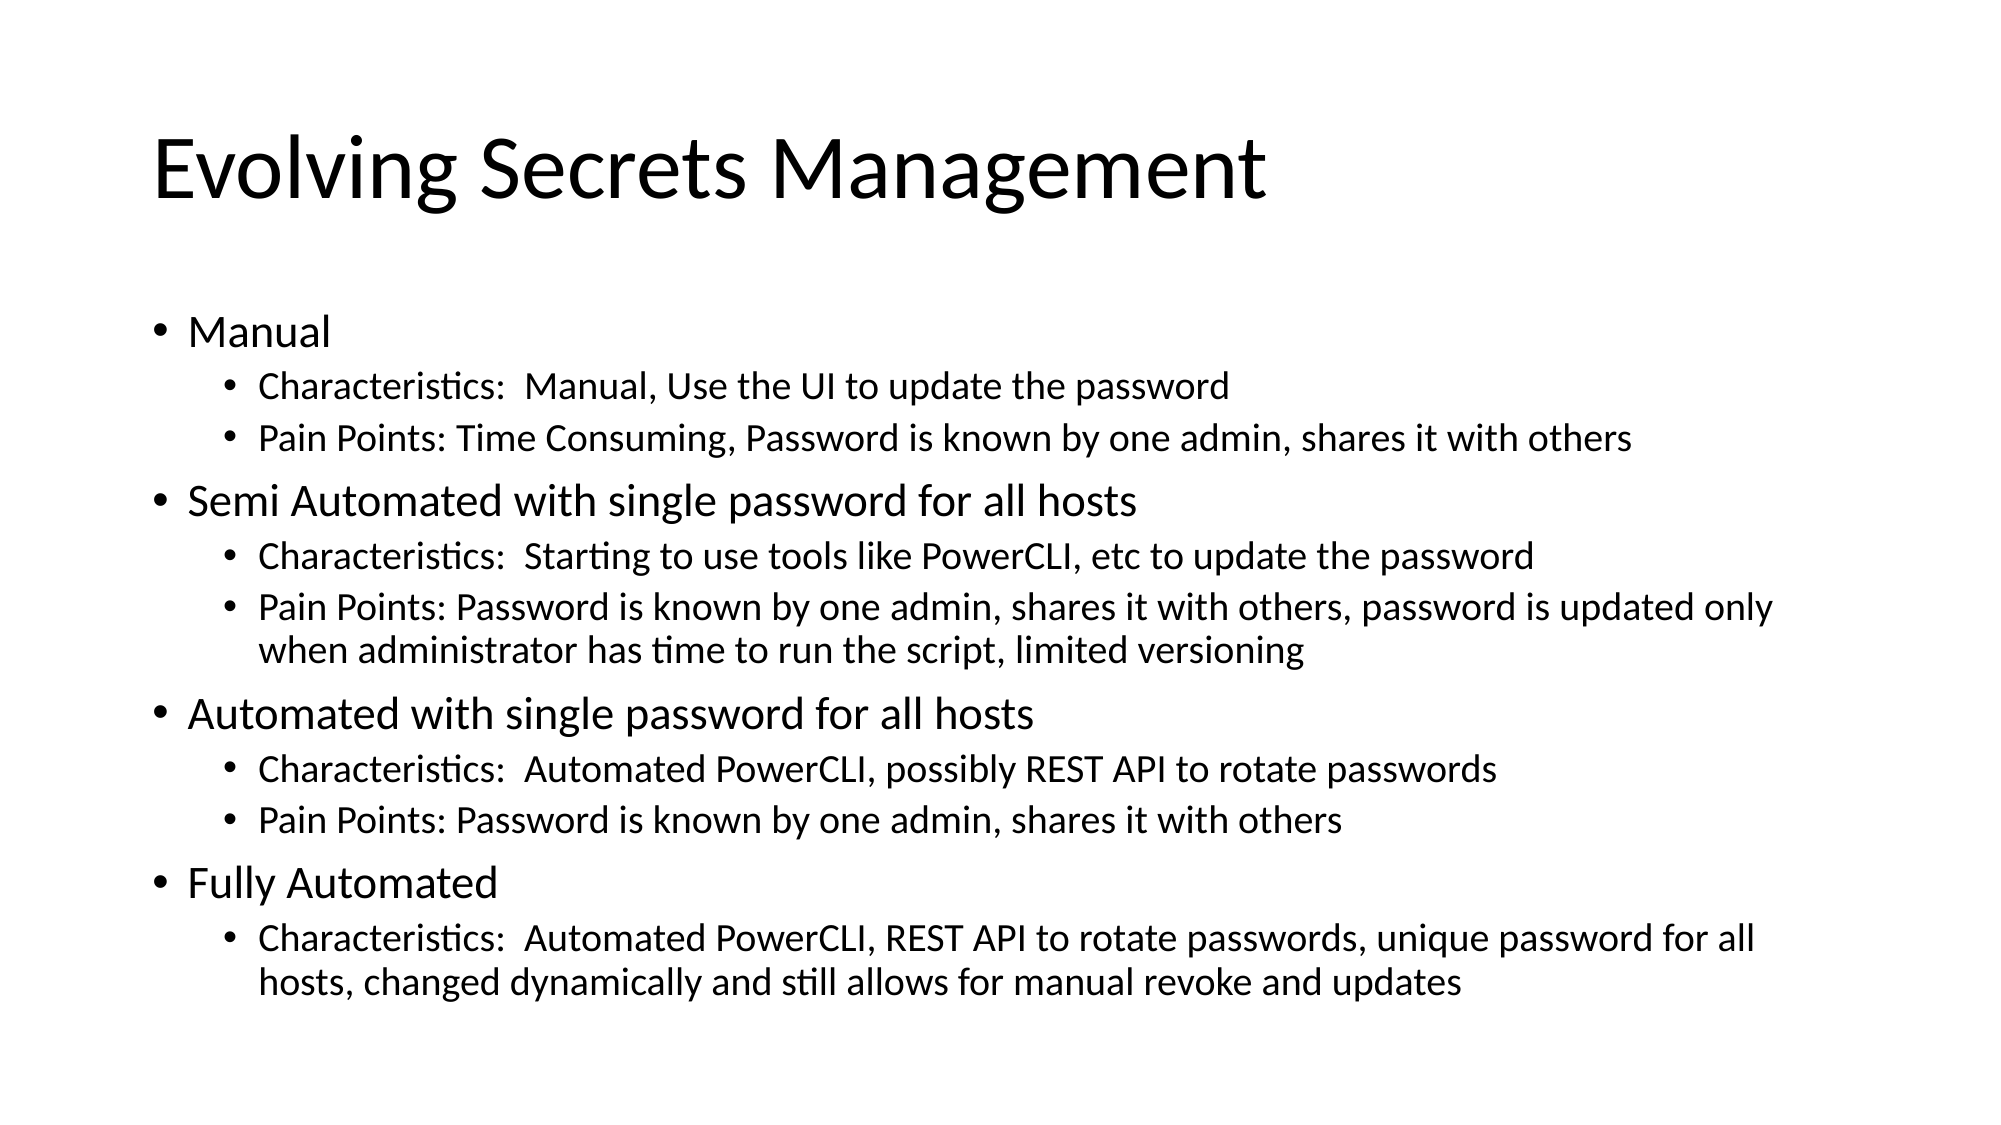

# Evolving Secrets Management
Manual
Characteristics:  Manual, Use the UI to update the password
Pain Points: Time Consuming, Password is known by one admin, shares it with others
Semi Automated with single password for all hosts
Characteristics:  Starting to use tools like PowerCLI, etc to update the password
Pain Points: Password is known by one admin, shares it with others, password is updated only when administrator has time to run the script, limited versioning
Automated with single password for all hosts
Characteristics:  Automated PowerCLI, possibly REST API to rotate passwords
Pain Points: Password is known by one admin, shares it with others
Fully Automated
Characteristics:  Automated PowerCLI, REST API to rotate passwords, unique password for all hosts, changed dynamically and still allows for manual revoke and updates